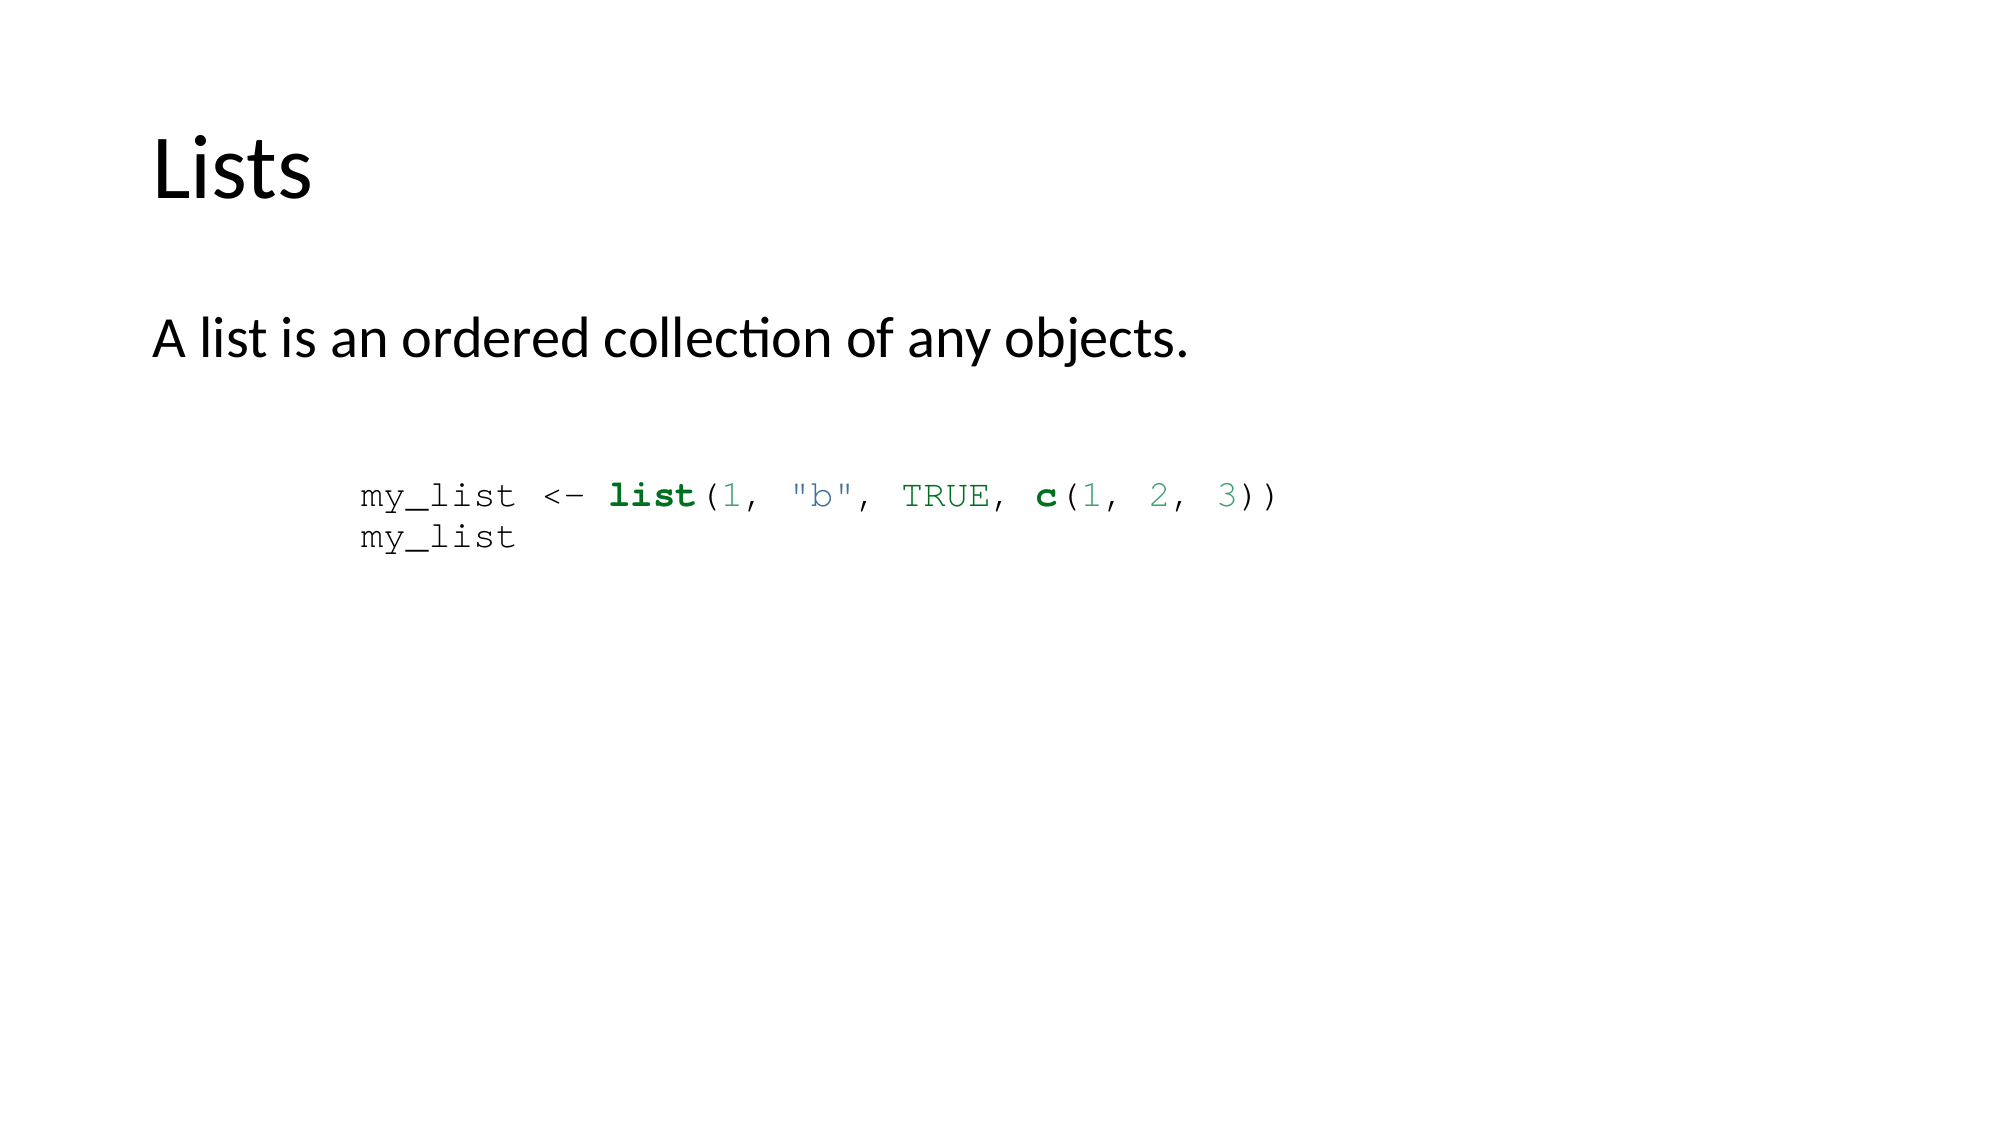

# Lists
A list is an ordered collection of any objects.

my_list <- list(1, "b", TRUE, c(1, 2, 3))
my_list